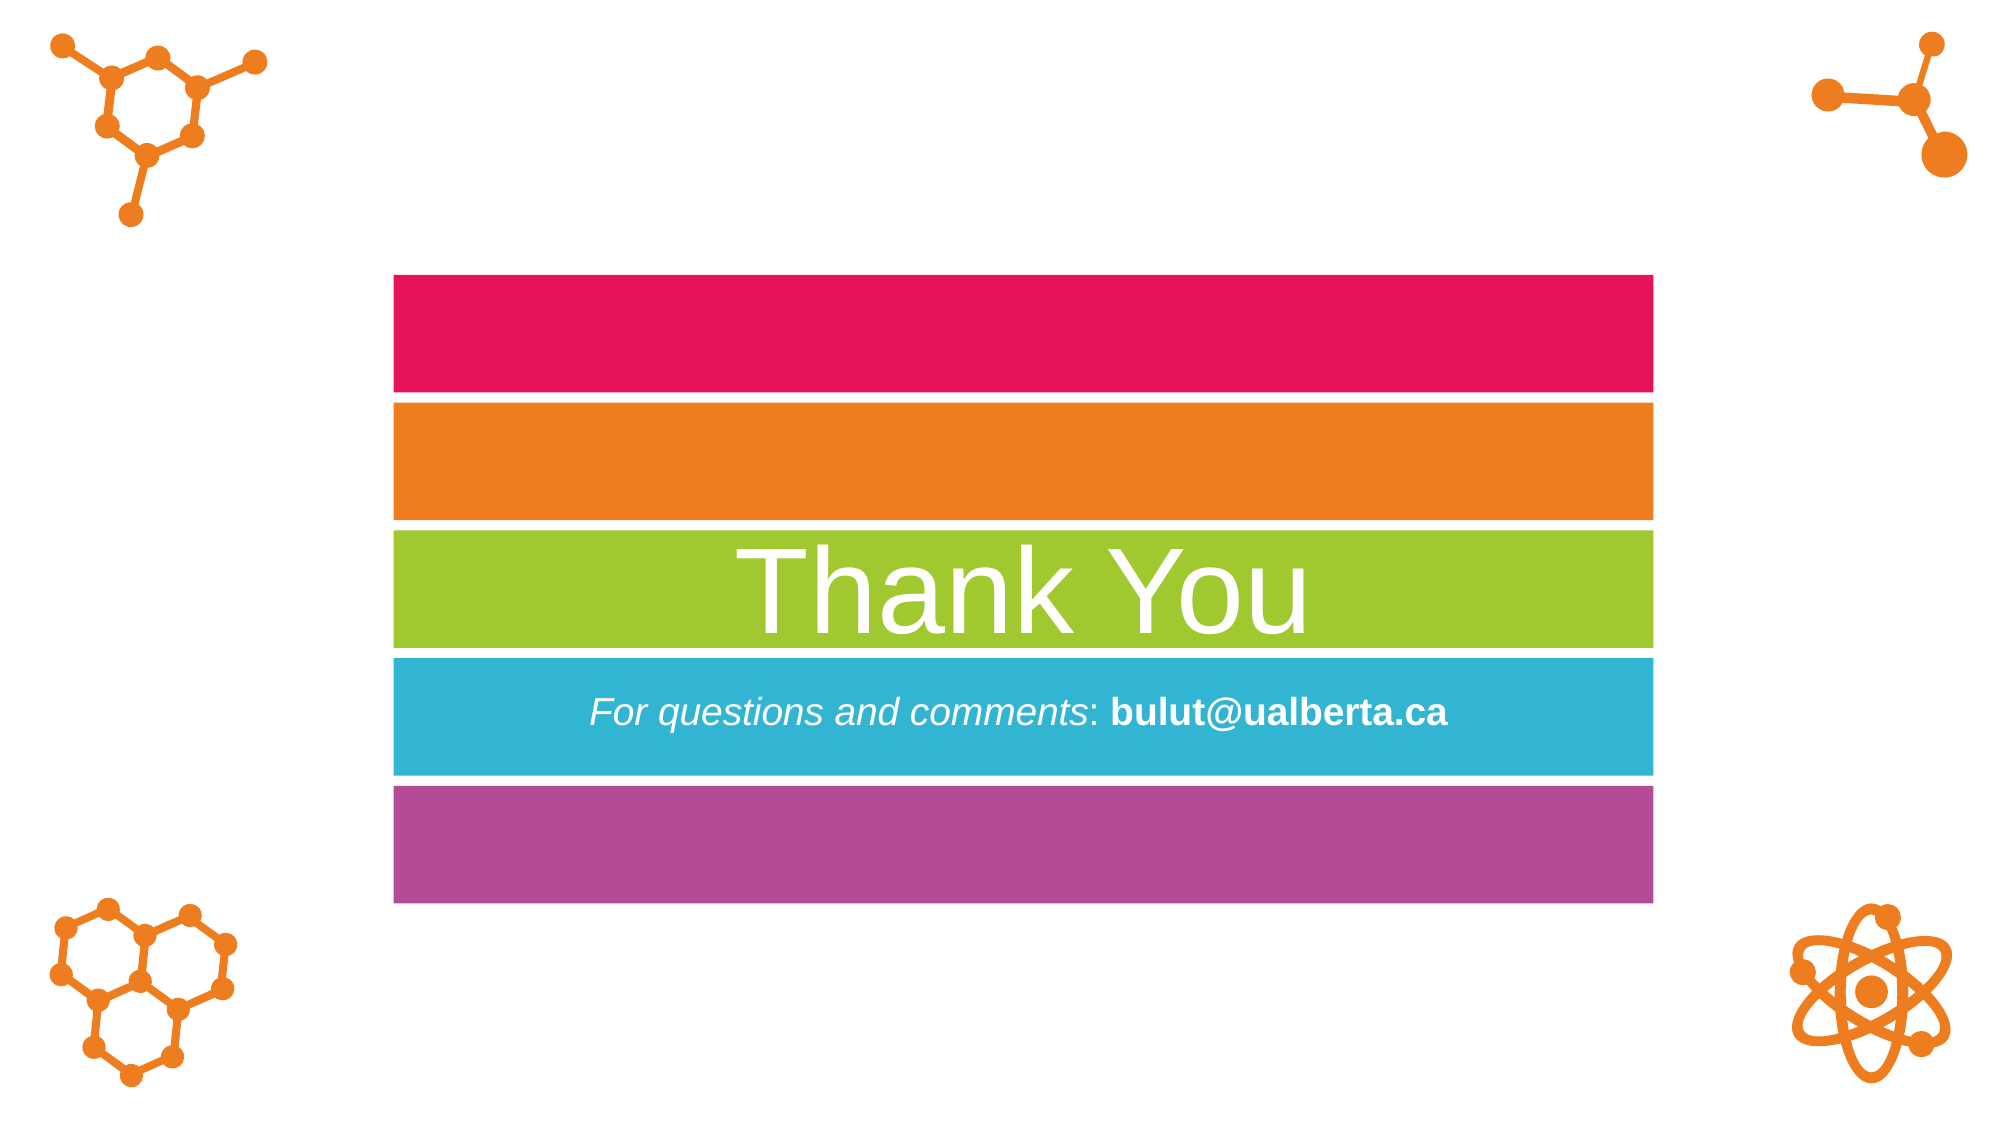

Thank You
For questions and comments: bulut@ualberta.ca